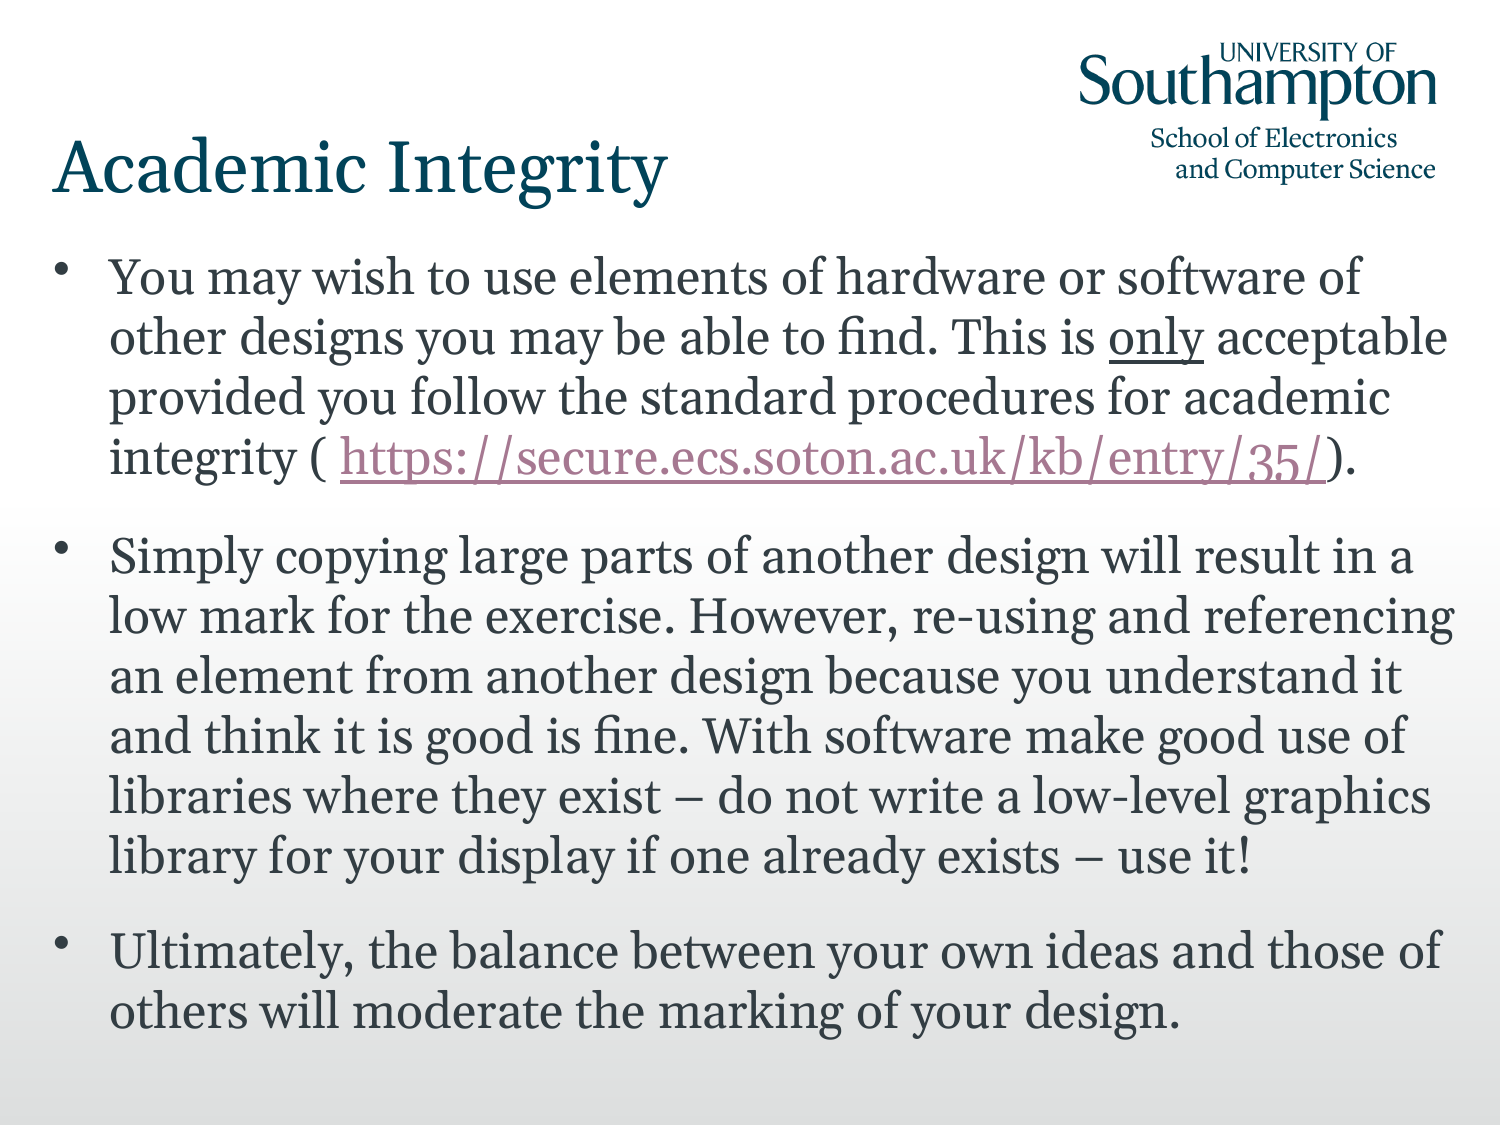

# Academic Integrity
You may wish to use elements of hardware or software of other designs you may be able to find. This is only acceptable provided you follow the standard procedures for academic integrity ( https://secure.ecs.soton.ac.uk/kb/entry/35/).
Simply copying large parts of another design will result in a low mark for the exercise. However, re-using and referencing an element from another design because you understand it and think it is good is fine. With software make good use of libraries where they exist – do not write a low-level graphics library for your display if one already exists – use it!
Ultimately, the balance between your own ideas and those of others will moderate the marking of your design.